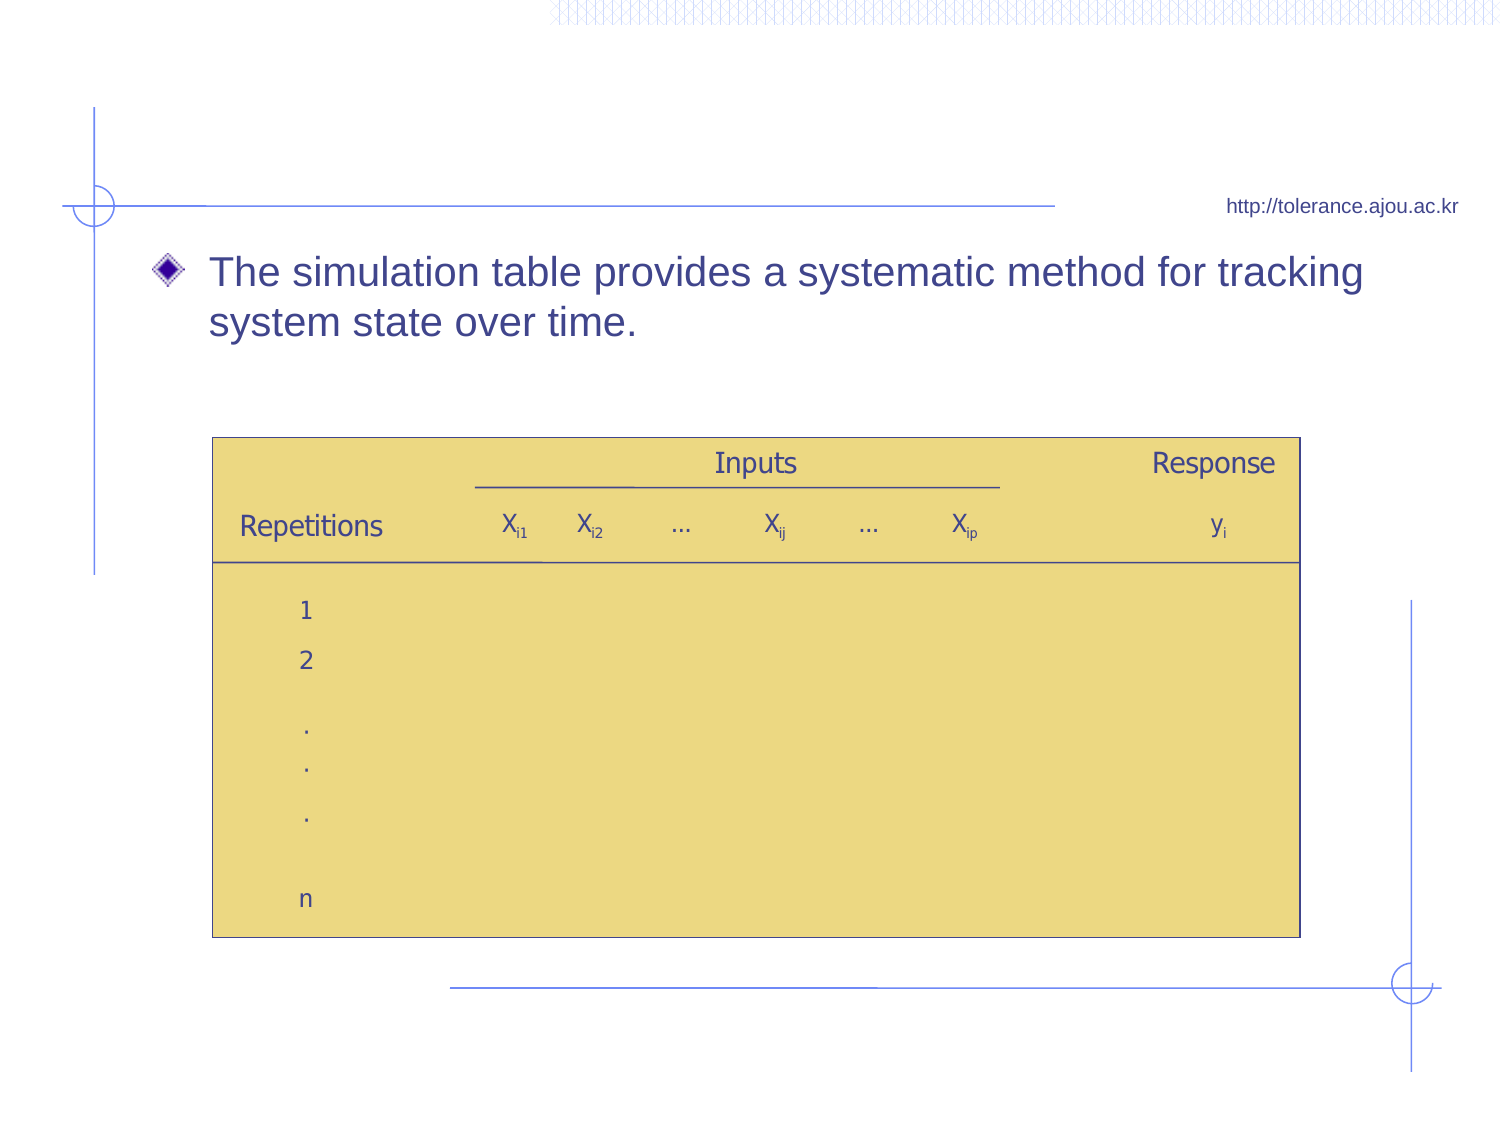

#
The simulation table provides a systematic method for tracking system state over time.

Inputs
Response

Repetitions
Xi1
Xi2
…
Xij
…
Xip
yi

1
2
·
·
·
n